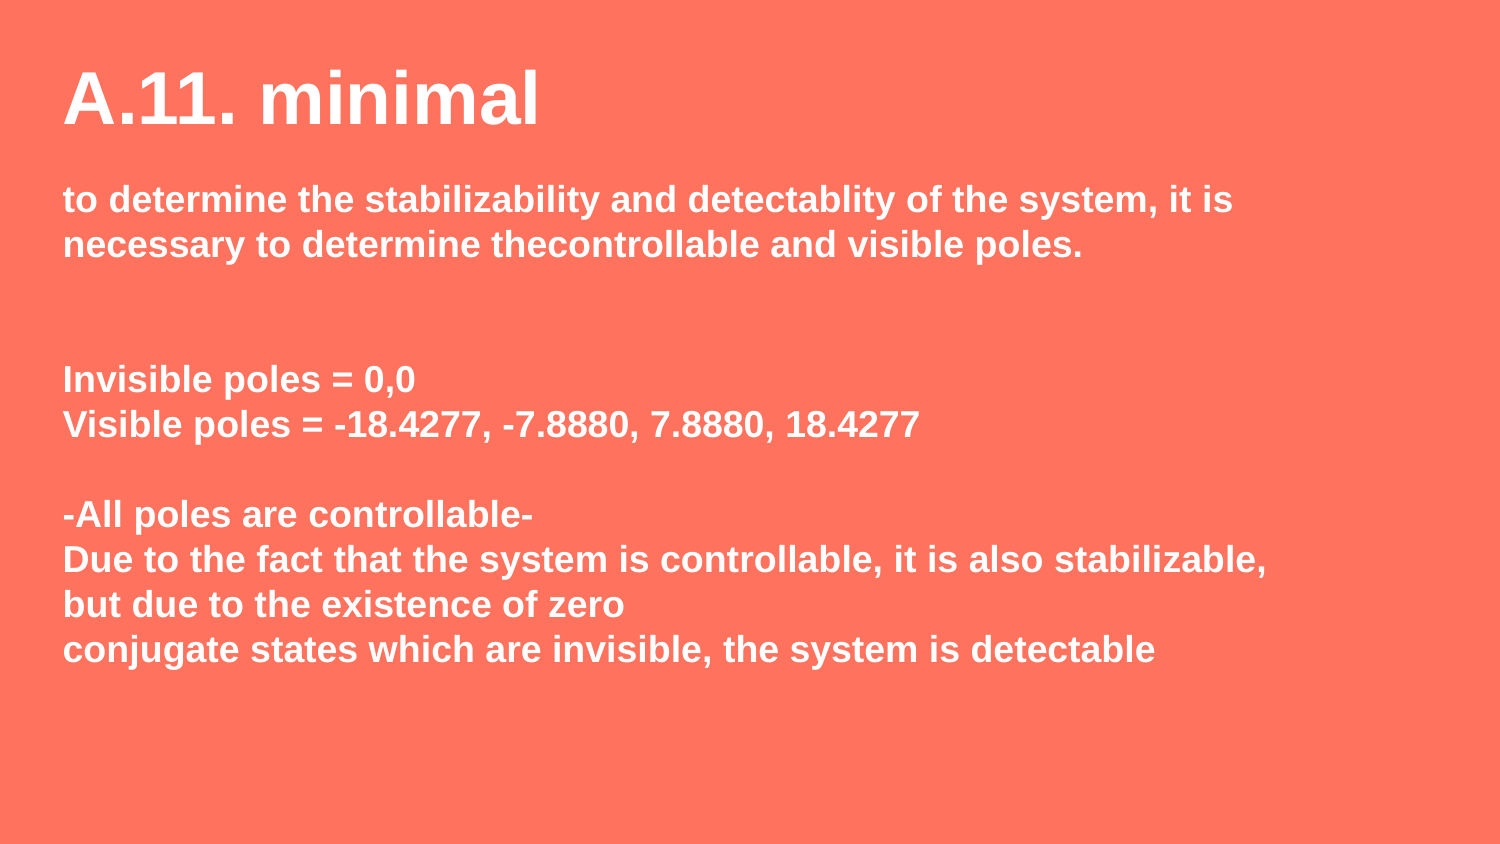

# A.11. minimal
to determine the stabilizability and detectablity of the system, it is necessary to determine thecontrollable and visible poles.
Invisible poles = 0,0
Visible poles = -18.4277, -7.8880, 7.8880, 18.4277

-All poles are controllable-
Due to the fact that the system is controllable, it is also stabilizable, but due to the existence of zero
conjugate states which are invisible, the system is detectable